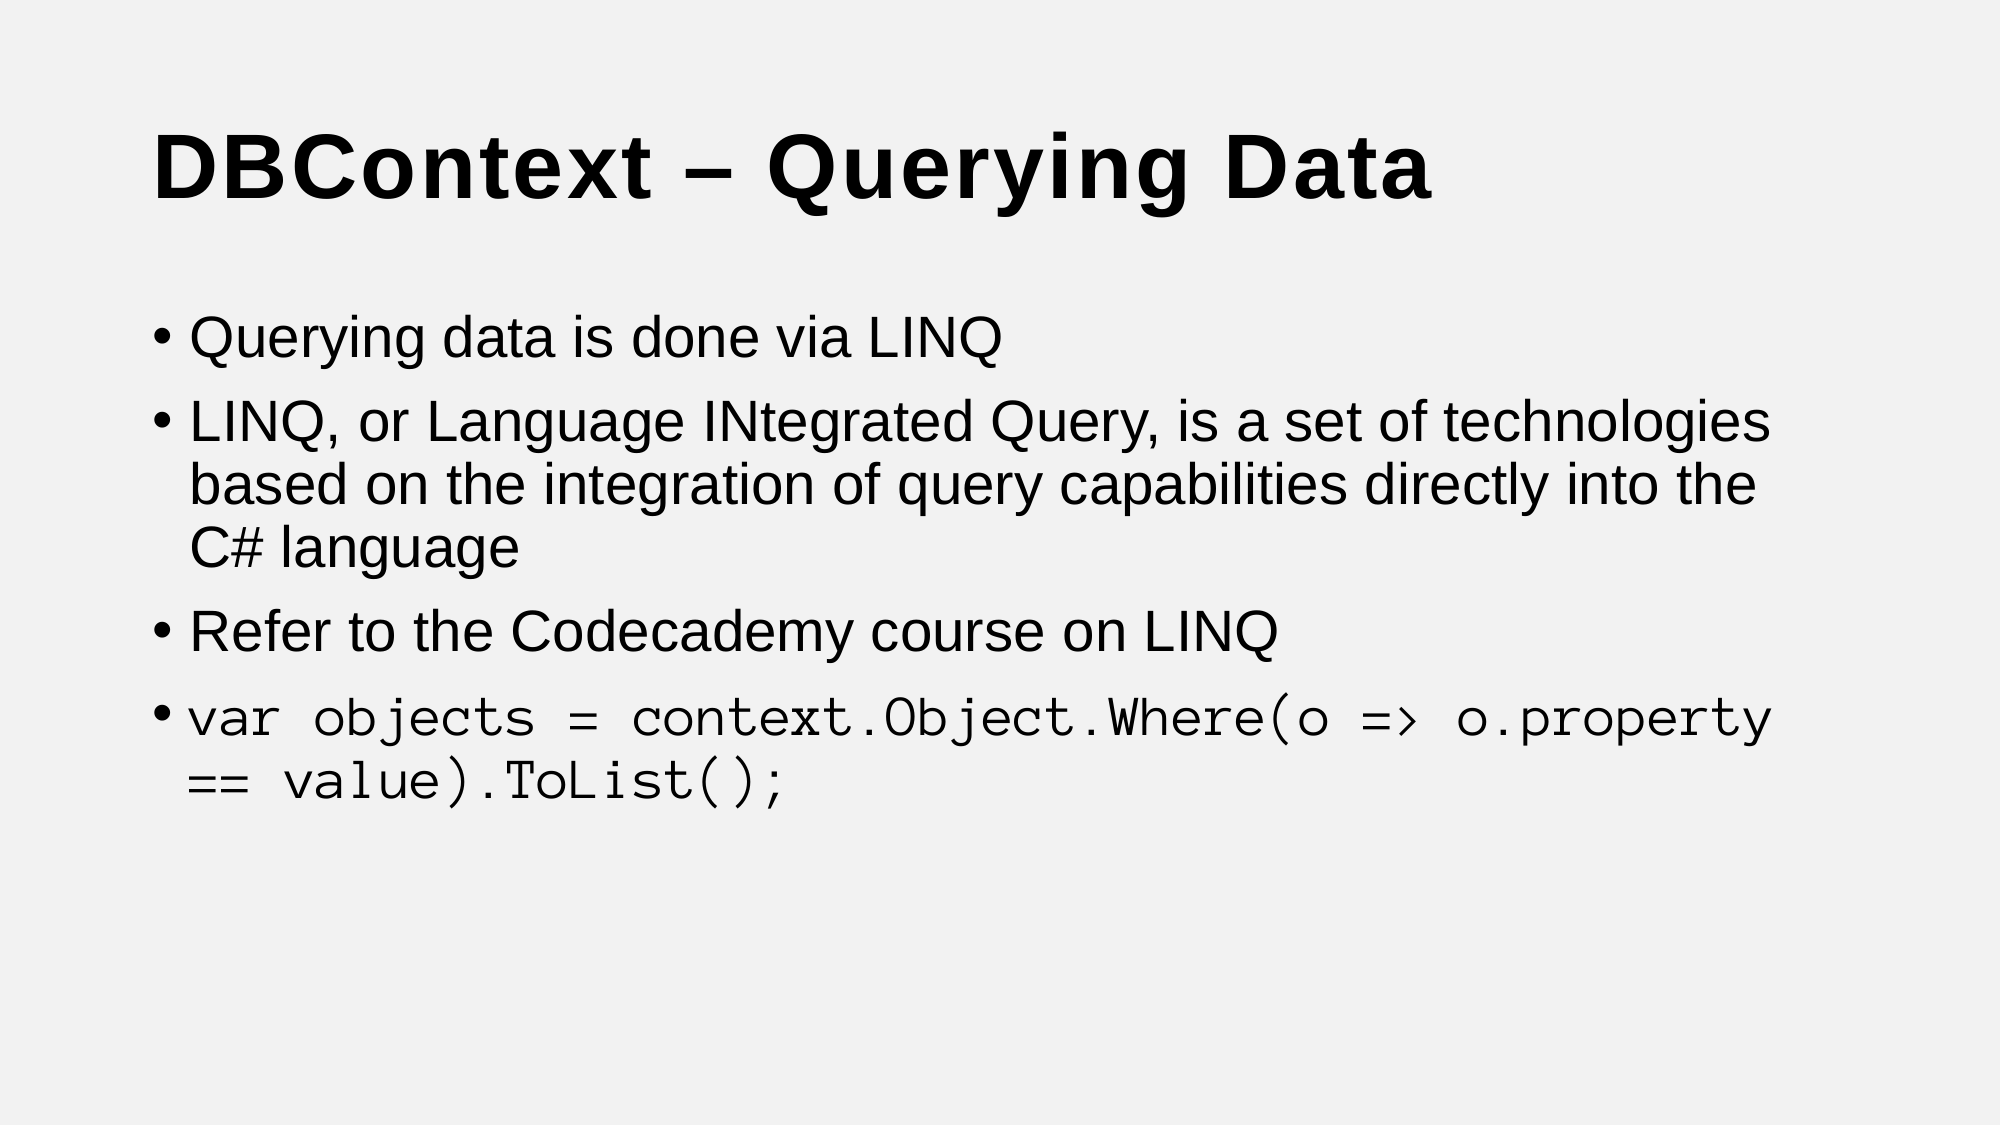

# DBContext – Querying Data
Querying data is done via LINQ
LINQ, or Language INtegrated Query, is a set of technologies based on the integration of query capabilities directly into the C# language
Refer to the Codecademy course on LINQ
var objects = context.Object.Where(o => o.property == value).ToList();